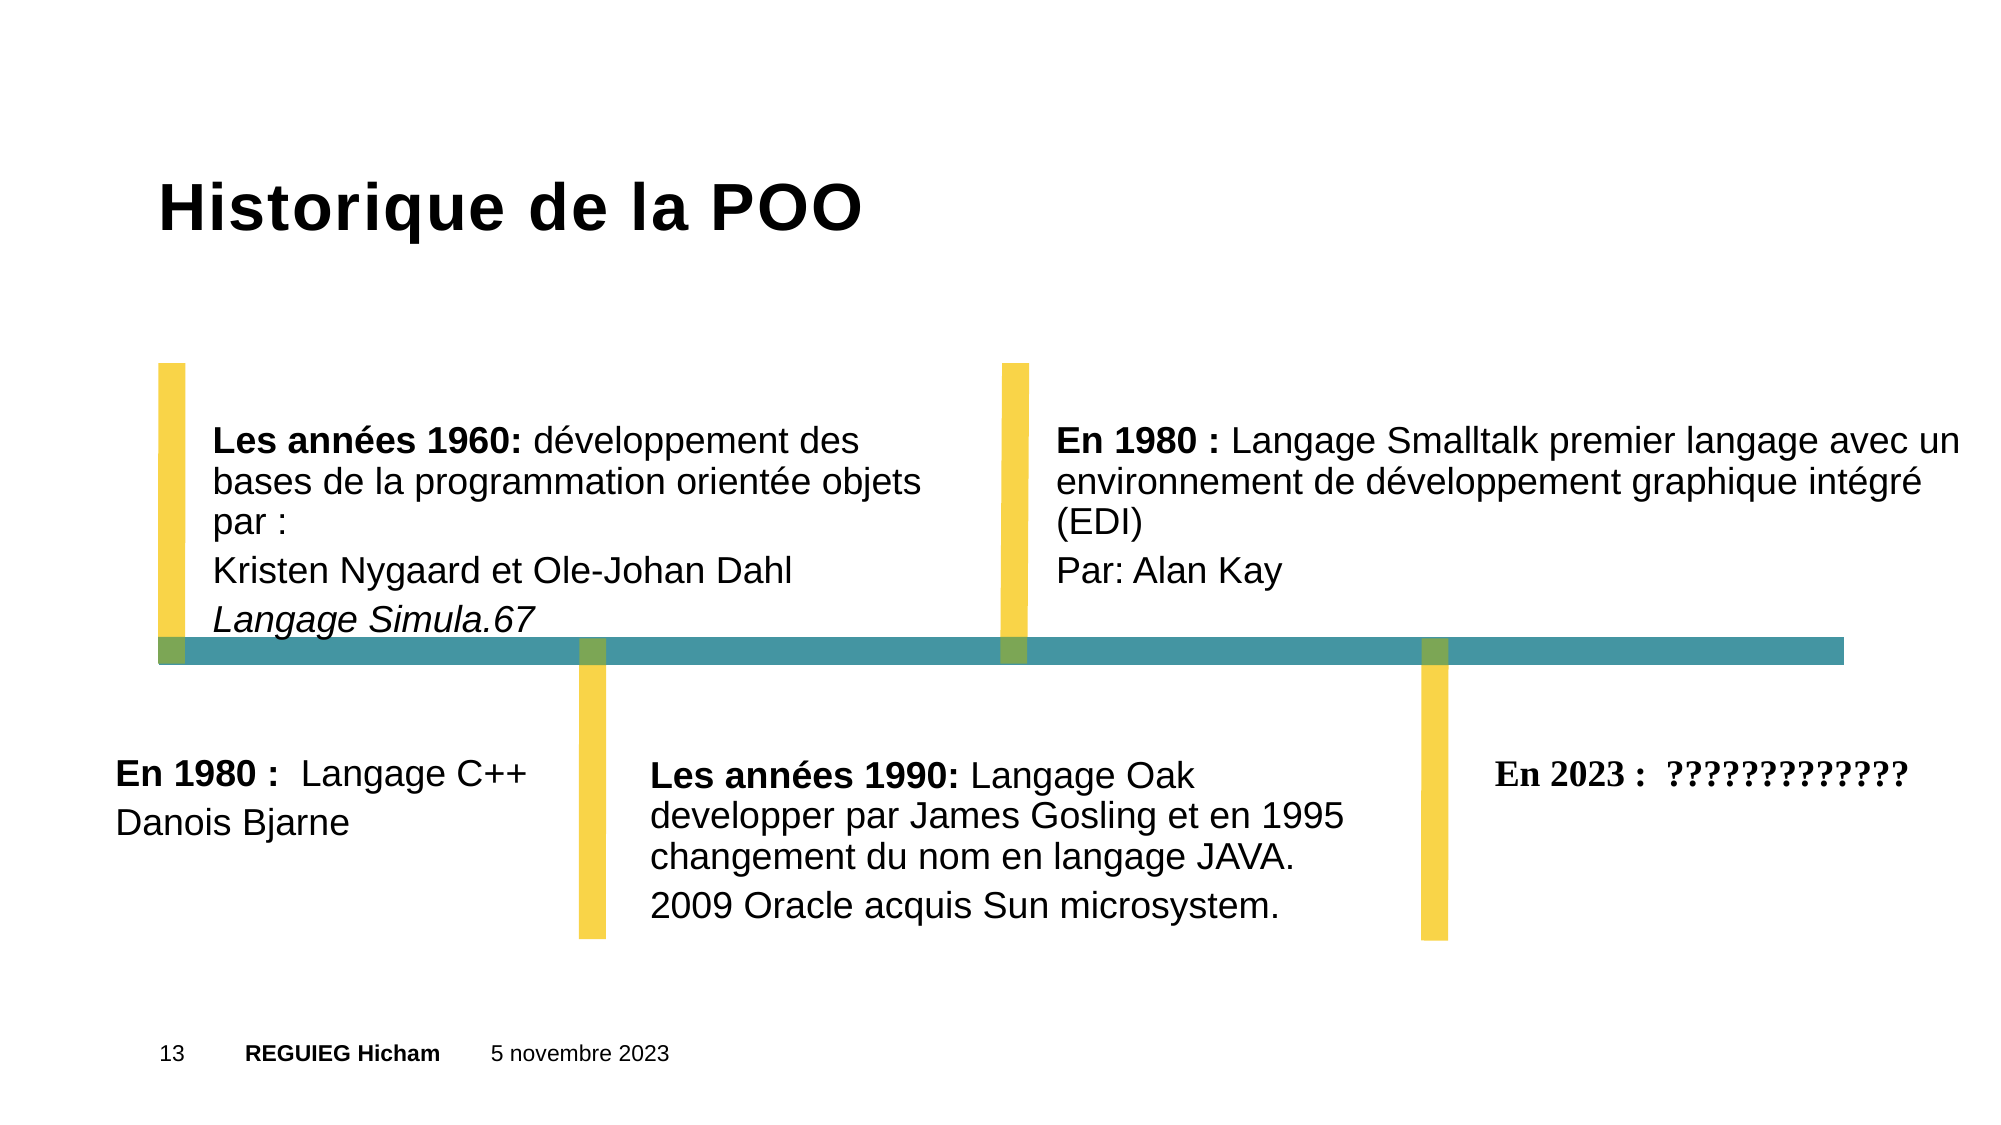

# Historique de la POO
Les années 1960: développement des bases de la programmation orientée objets par :
Kristen Nygaard et Ole-Johan Dahl
Langage Simula.67
En 1980 : Langage Smalltalk premier langage avec un environnement de développement graphique intégré (EDI)
Par: Alan Kay
En 1980 :  Langage C++
Danois Bjarne
En 2023 :  ?????????????
Les années 1990: Langage Oak  developper par James Gosling et en 1995 changement du nom en langage JAVA.
2009 Oracle acquis Sun microsystem.
13
REGUIEG Hicham
5 novembre 2023